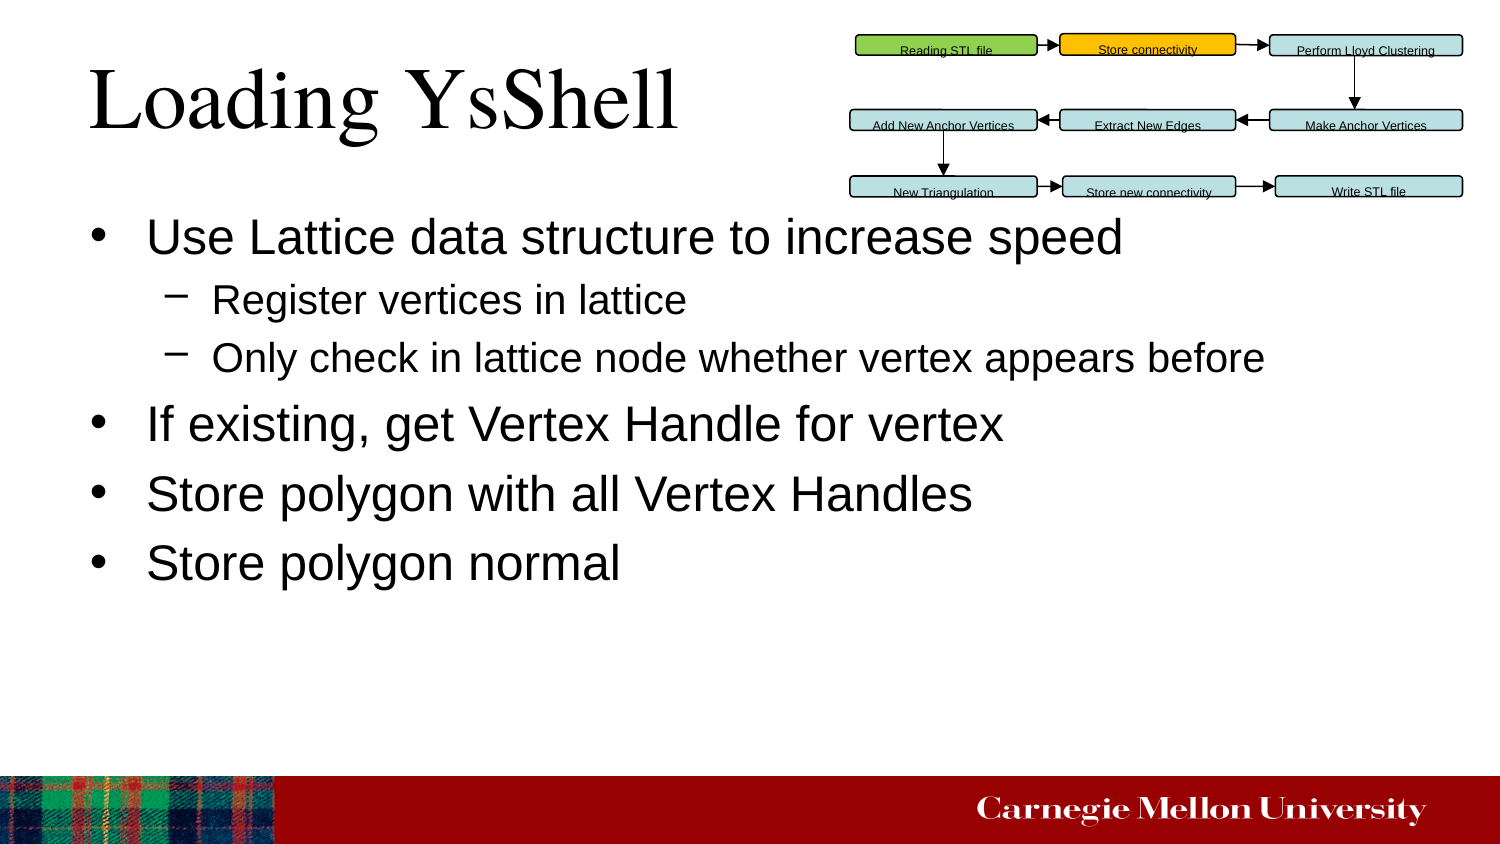

# Loading YsShell
Store connectivity
Perform Lloyd Clustering
Reading STL file
Make Anchor Vertices
Add New Anchor Vertices
Extract New Edges
Write STL file
Store new connectivity
New Triangulation
Use Lattice data structure to increase speed
Register vertices in lattice
Only check in lattice node whether vertex appears before
If existing, get Vertex Handle for vertex
Store polygon with all Vertex Handles
Store polygon normal